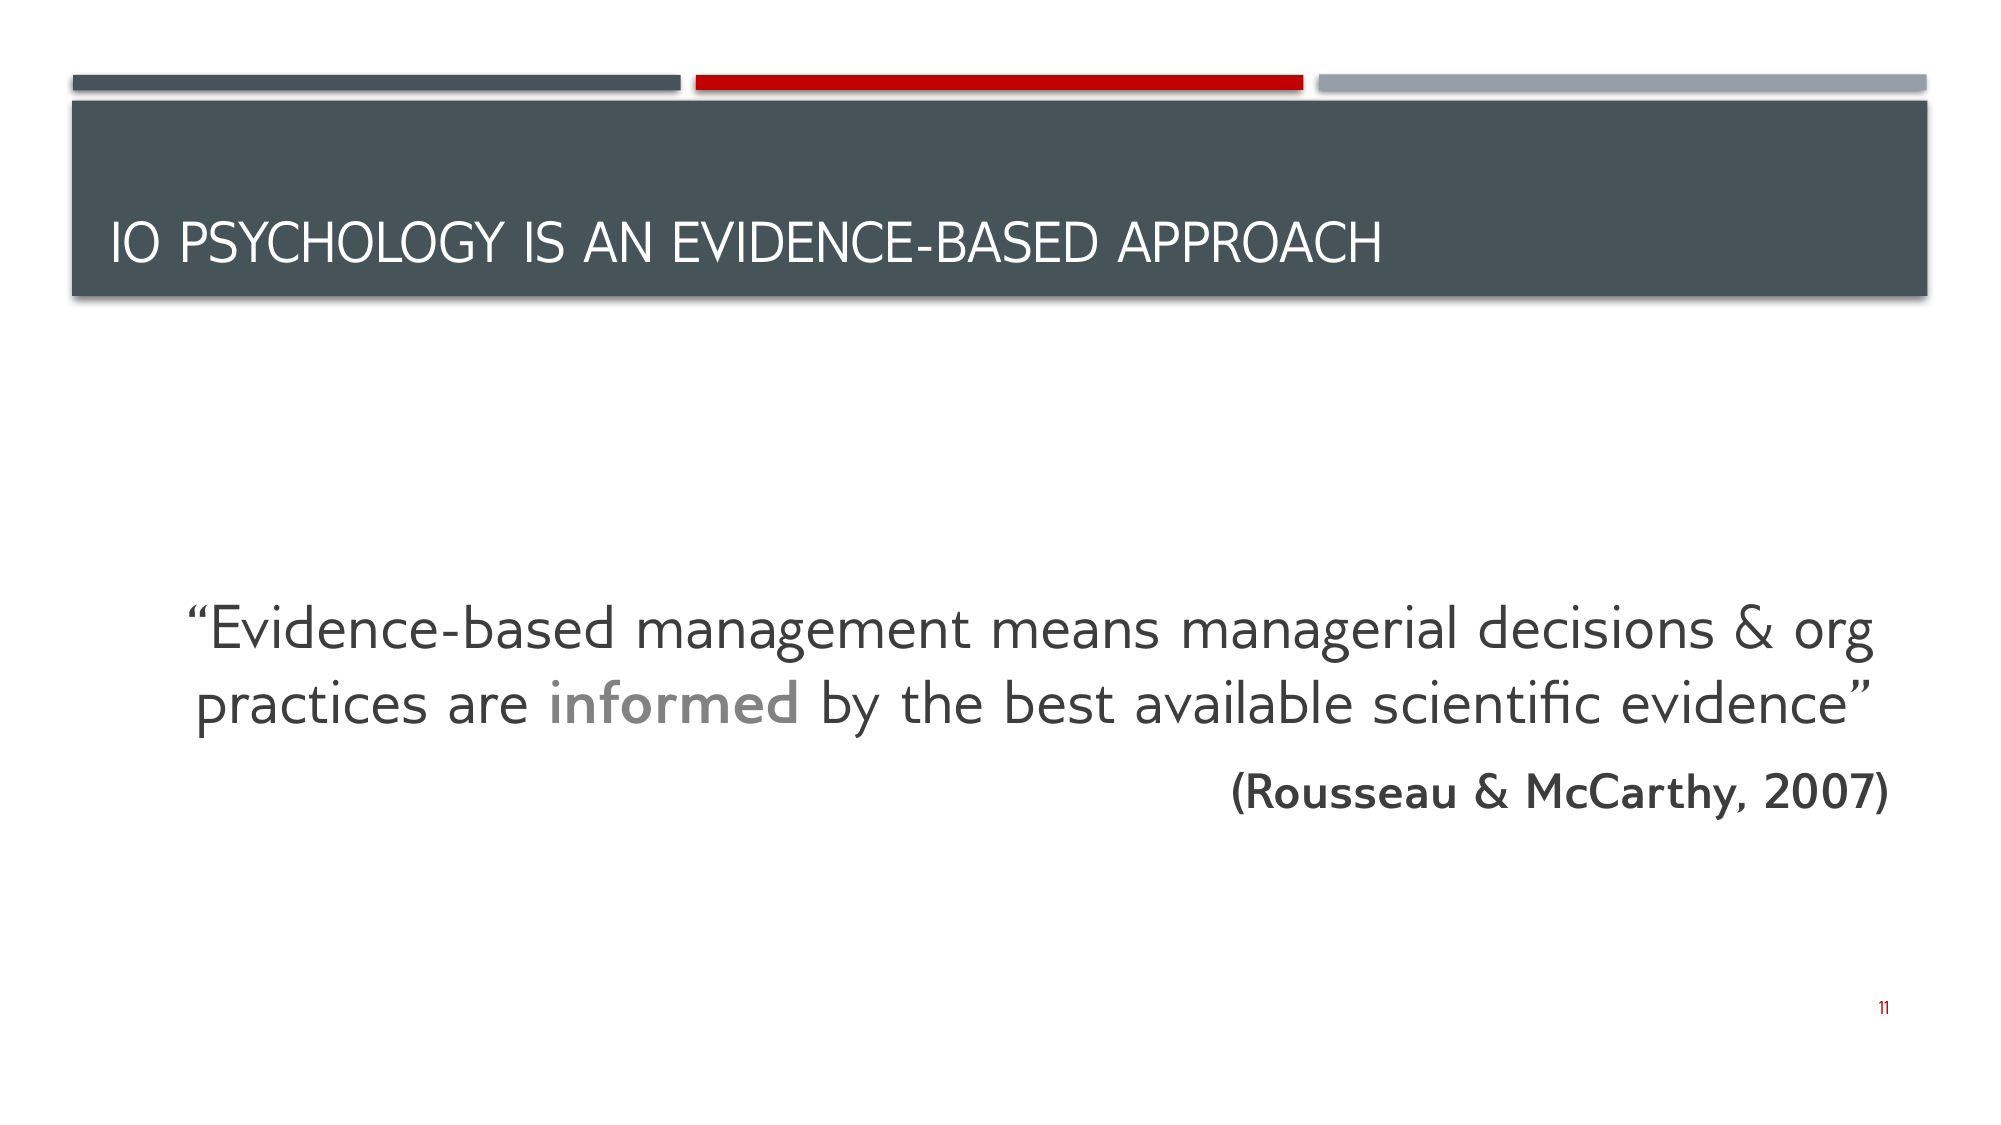

# IO Psychology is an Evidence-Based Approach

“Evidence-based management means managerial decisions & org practices are informed by the best available scientific evidence”
(Rousseau & McCarthy, 2007)
11